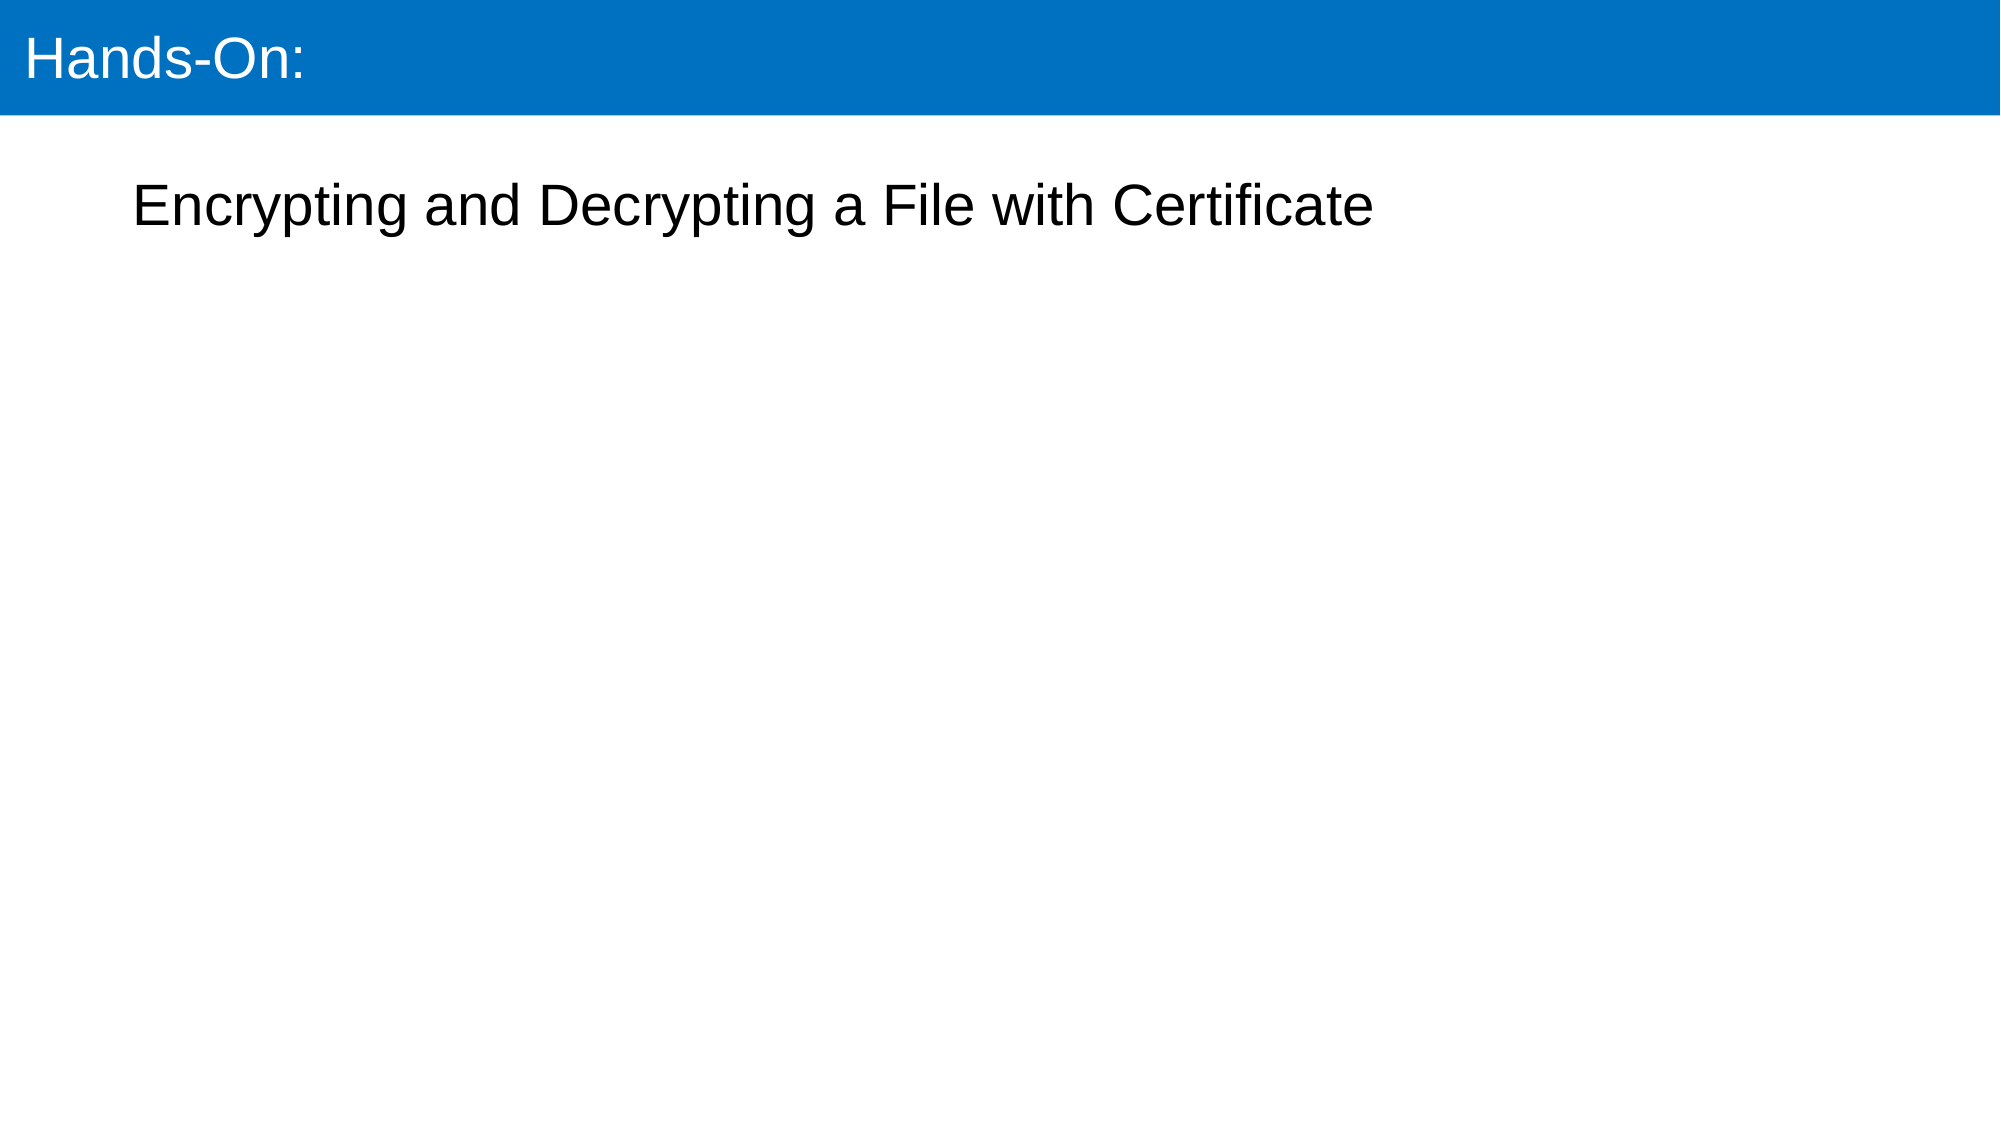

# Hands-On:
. Encrypting and Decrypting a File with Certificate